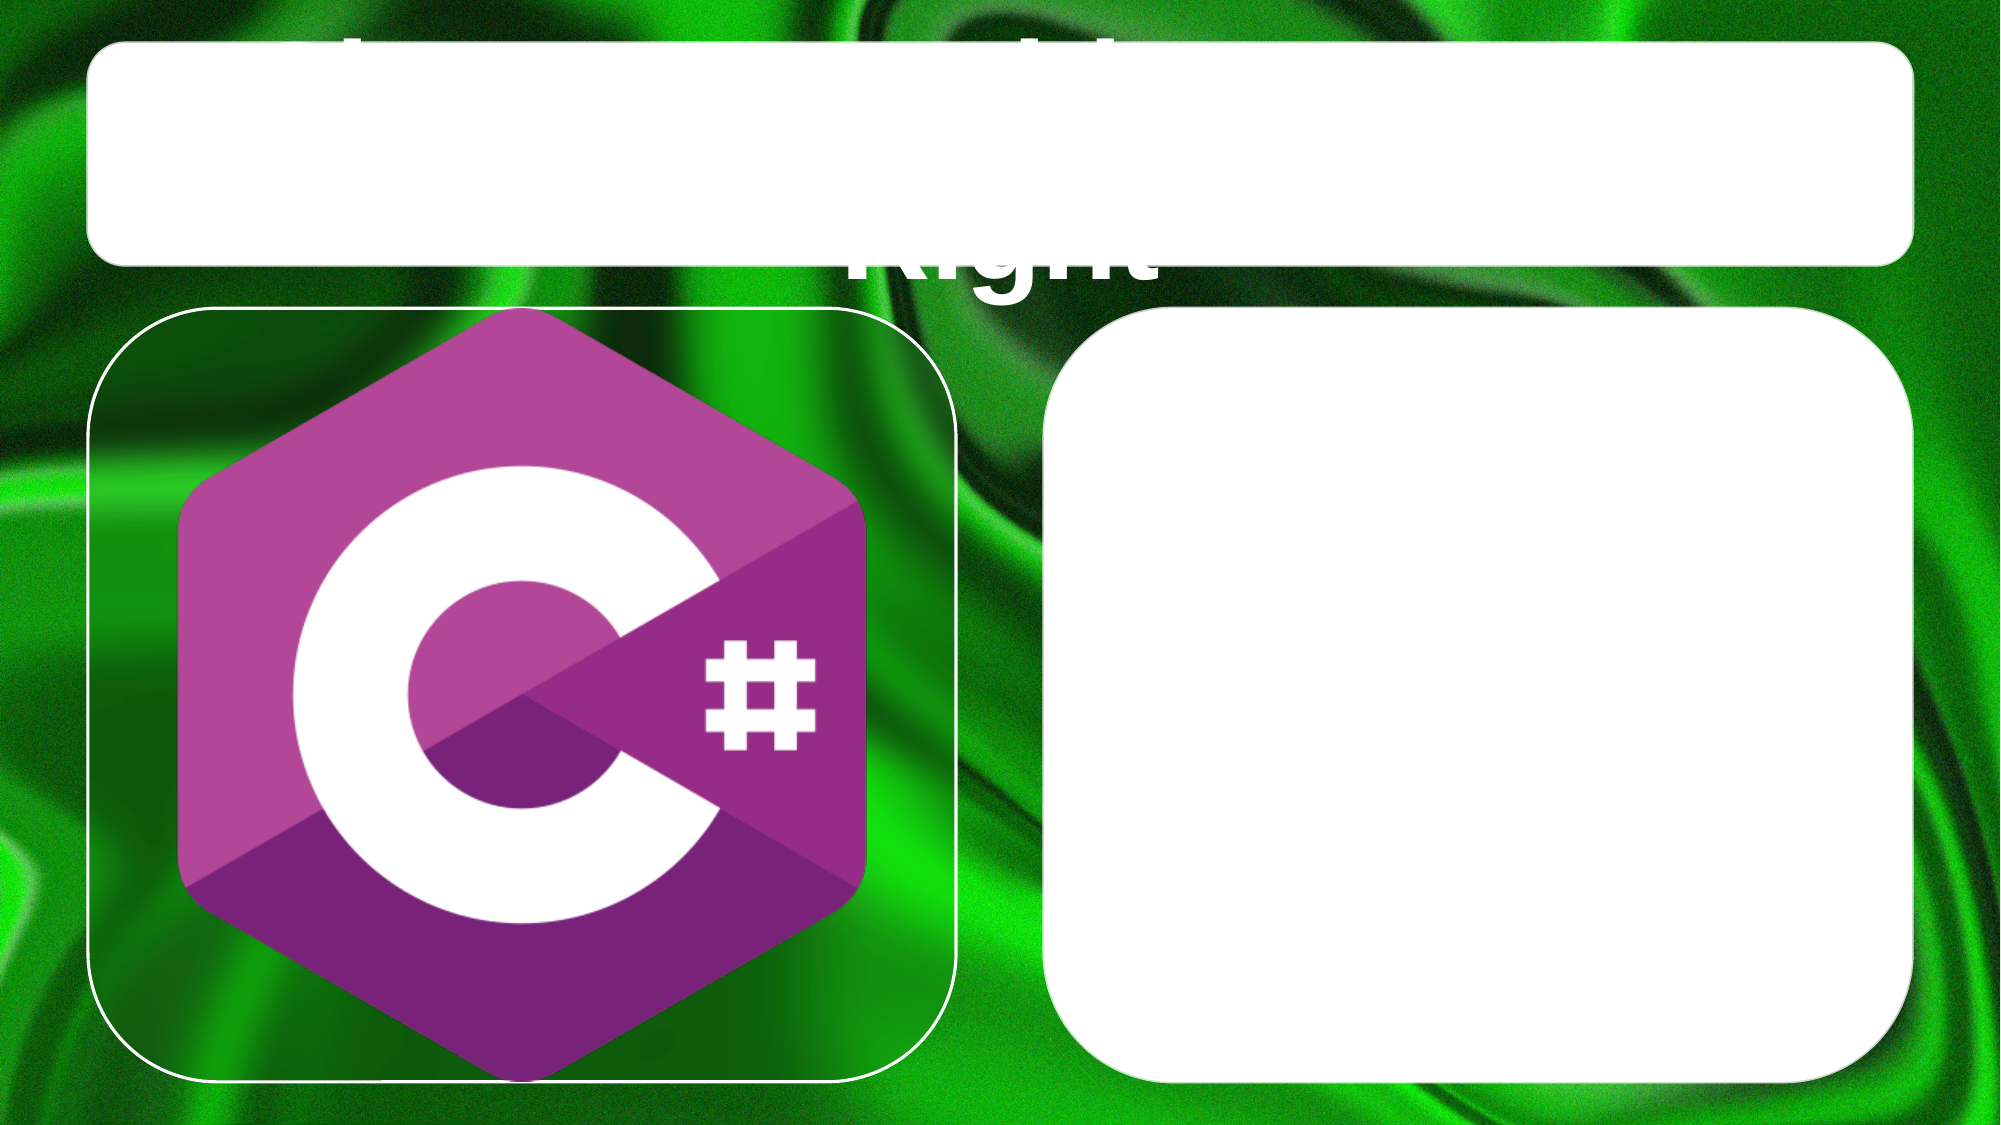

Short Text With Image on Right

  Recommend short sentences
  Test2
  Test3
  Test4
  Test5
  Test6
  Test7
  Test8
  Test9